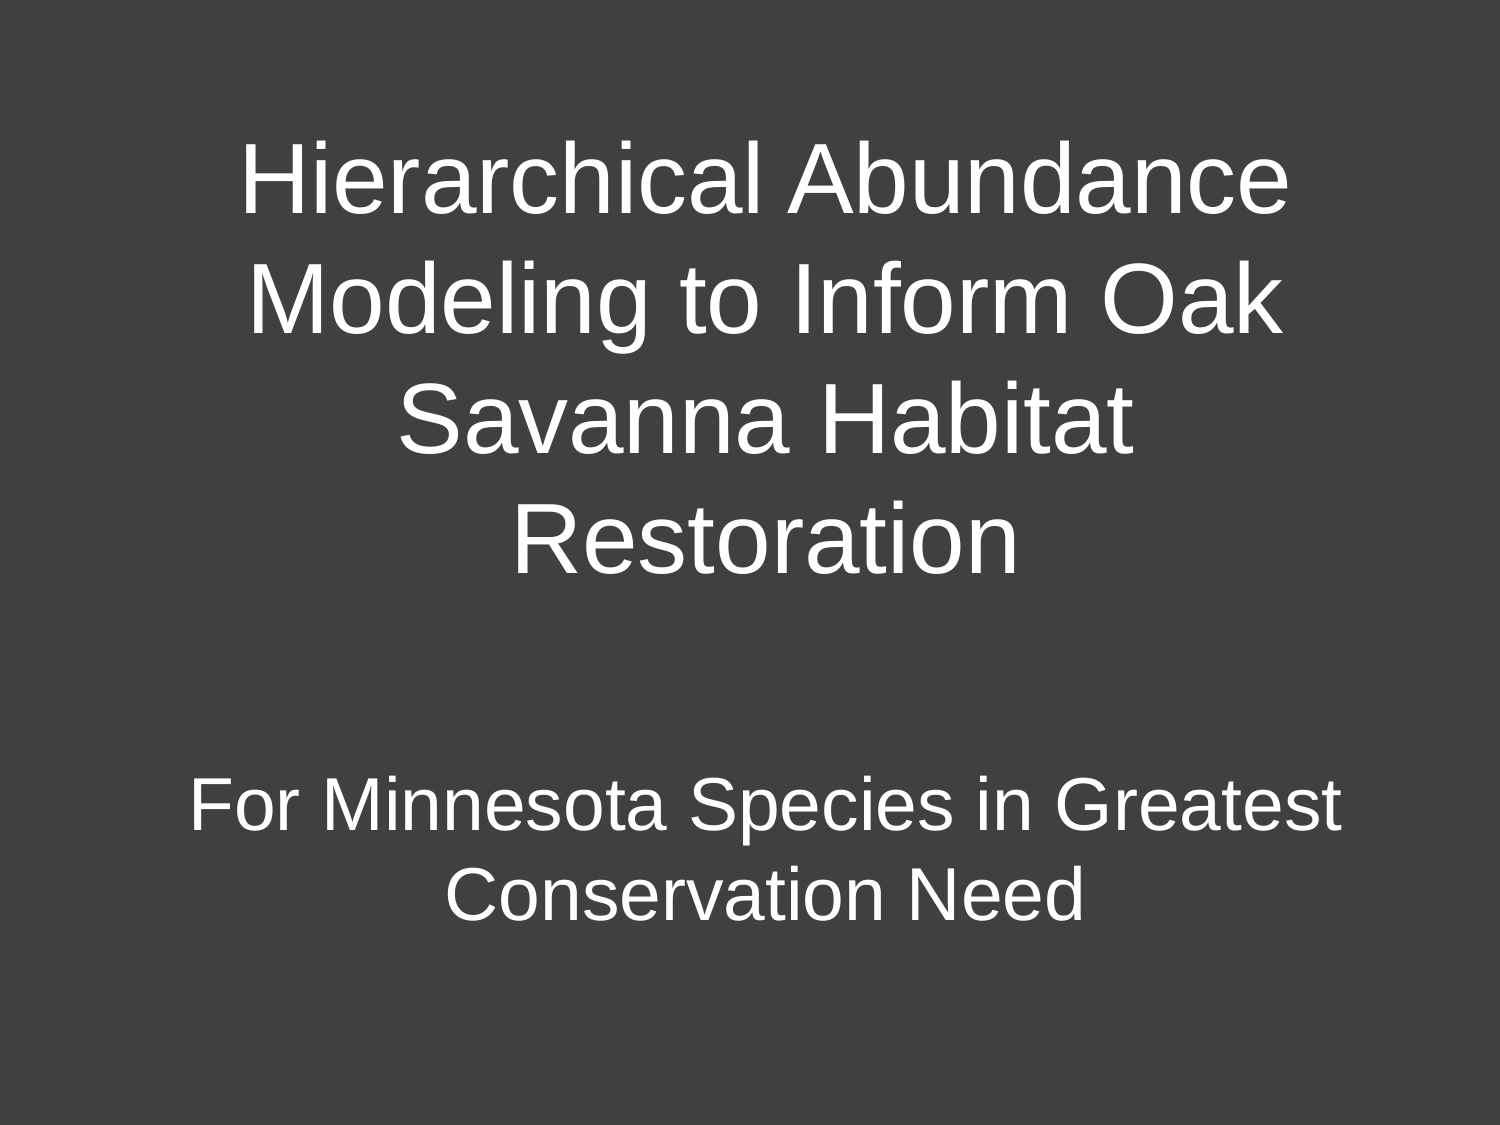

Hierarchical Abundance Modeling to Inform Oak Savanna Habitat Restoration
For Minnesota Species in Greatest Conservation Need